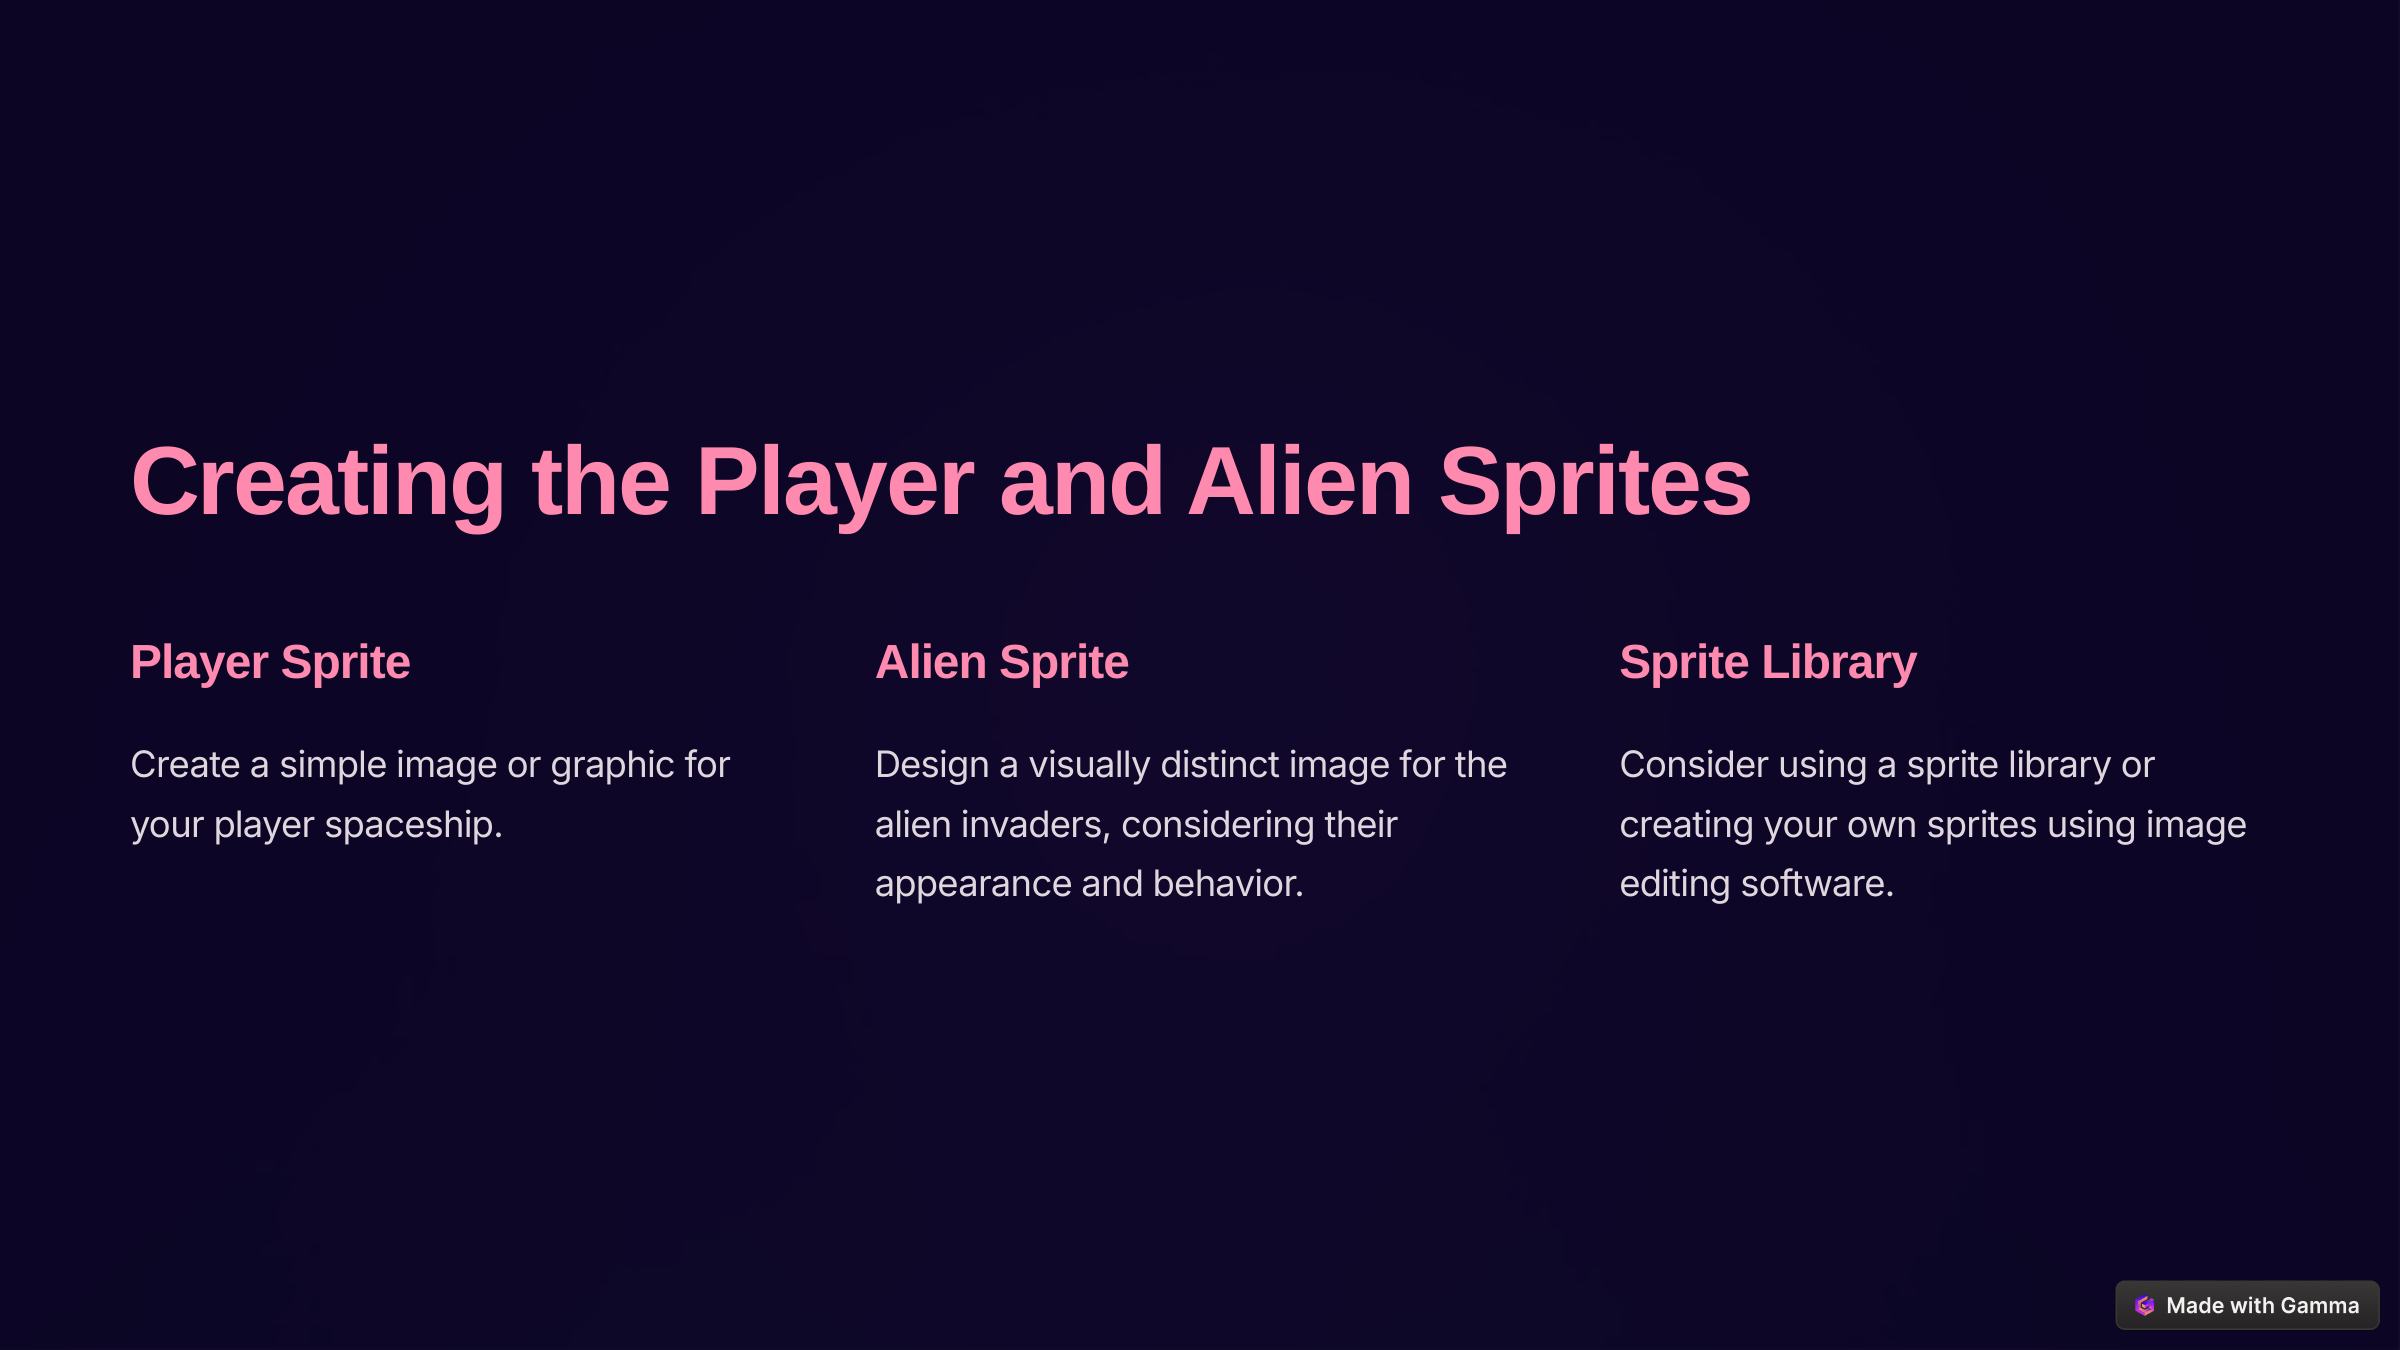

Creating the Player and Alien Sprites
Player Sprite
Alien Sprite
Sprite Library
Create a simple image or graphic for your player spaceship.
Design a visually distinct image for the alien invaders, considering their appearance and behavior.
Consider using a sprite library or creating your own sprites using image editing software.